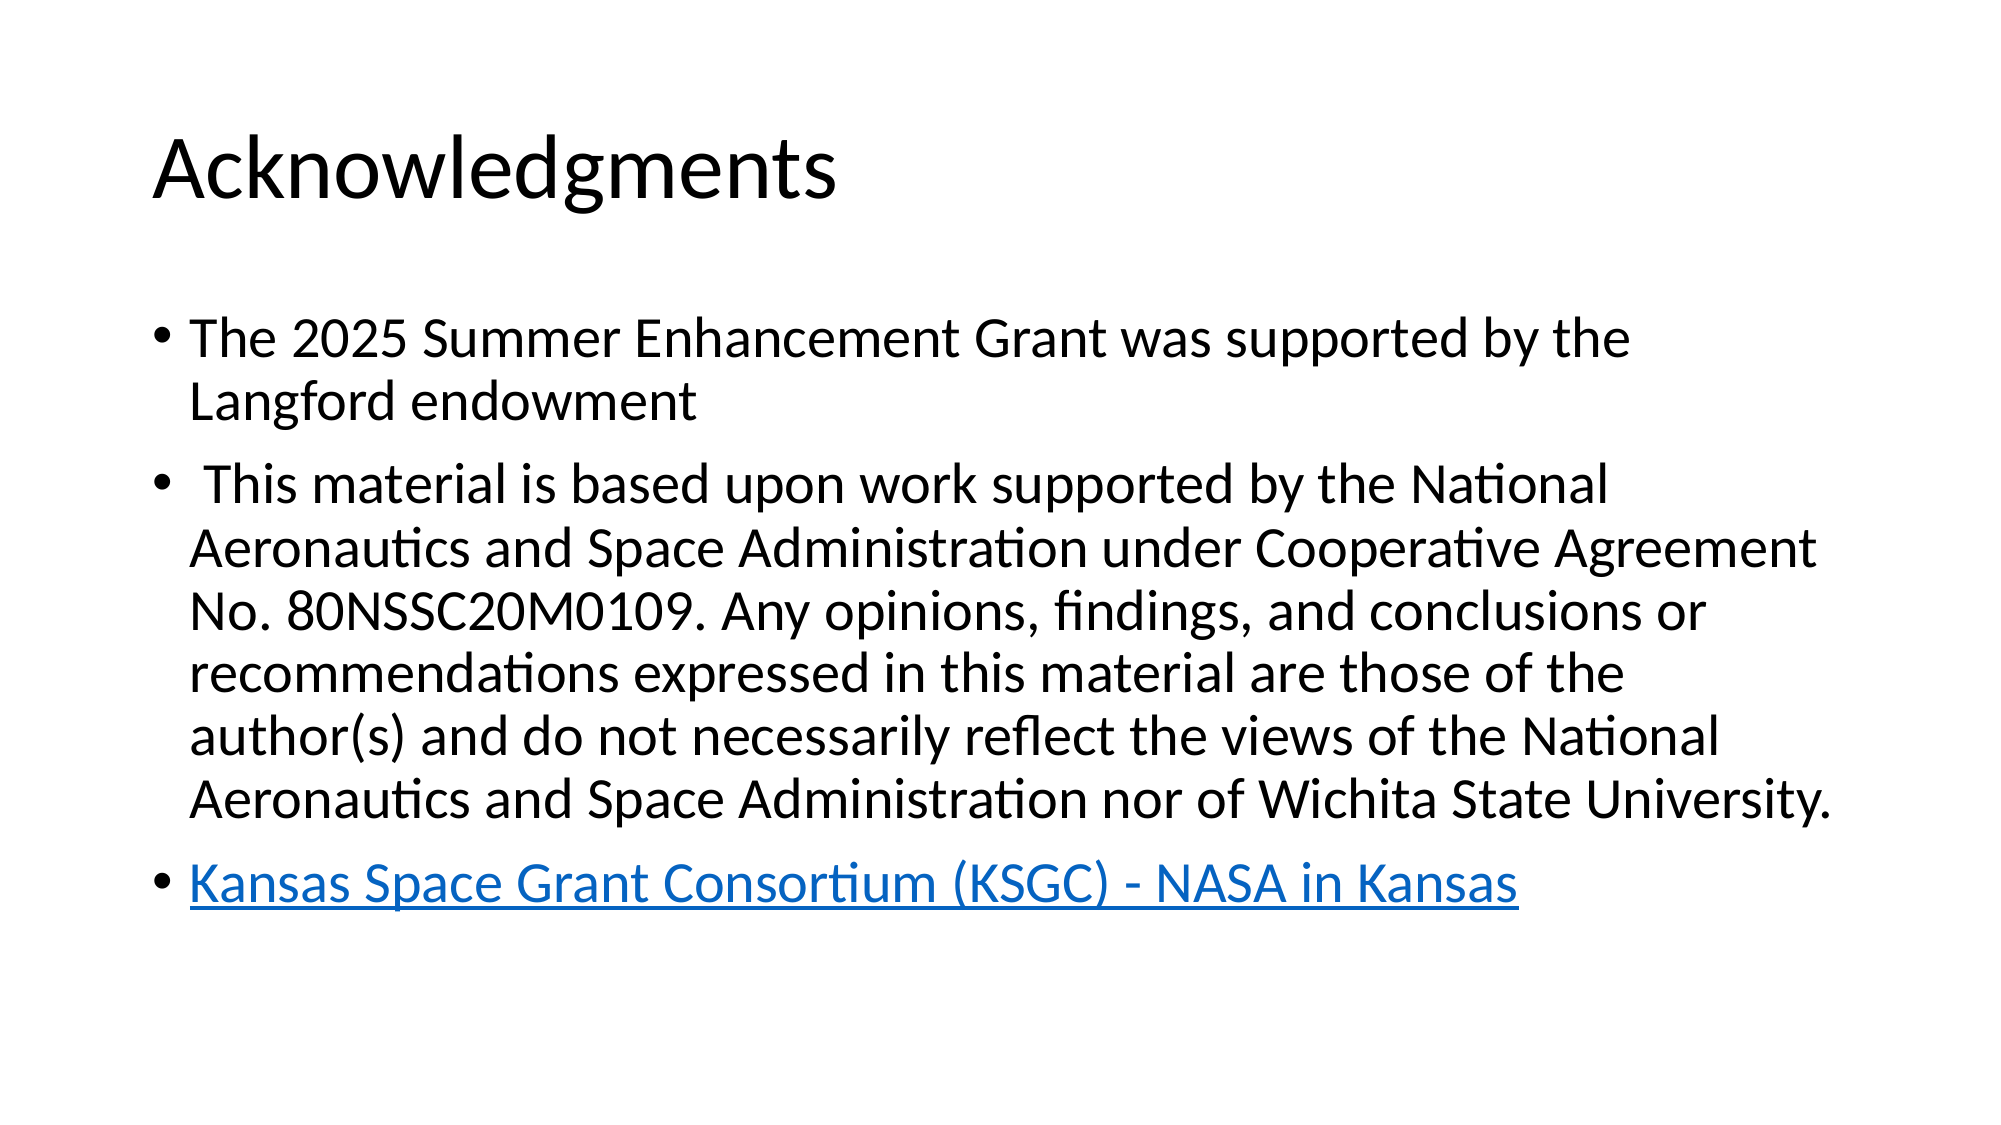

# Acknowledgments
The 2025 Summer Enhancement Grant was supported by the Langford endowment
 This material is based upon work supported by the National Aeronautics and Space Administration under Cooperative Agreement No. 80NSSC20M0109. Any opinions, findings, and conclusions or recommendations expressed in this material are those of the author(s) and do not necessarily reflect the views of the National Aeronautics and Space Administration nor of Wichita State University.
Kansas Space Grant Consortium (KSGC) - NASA in Kansas